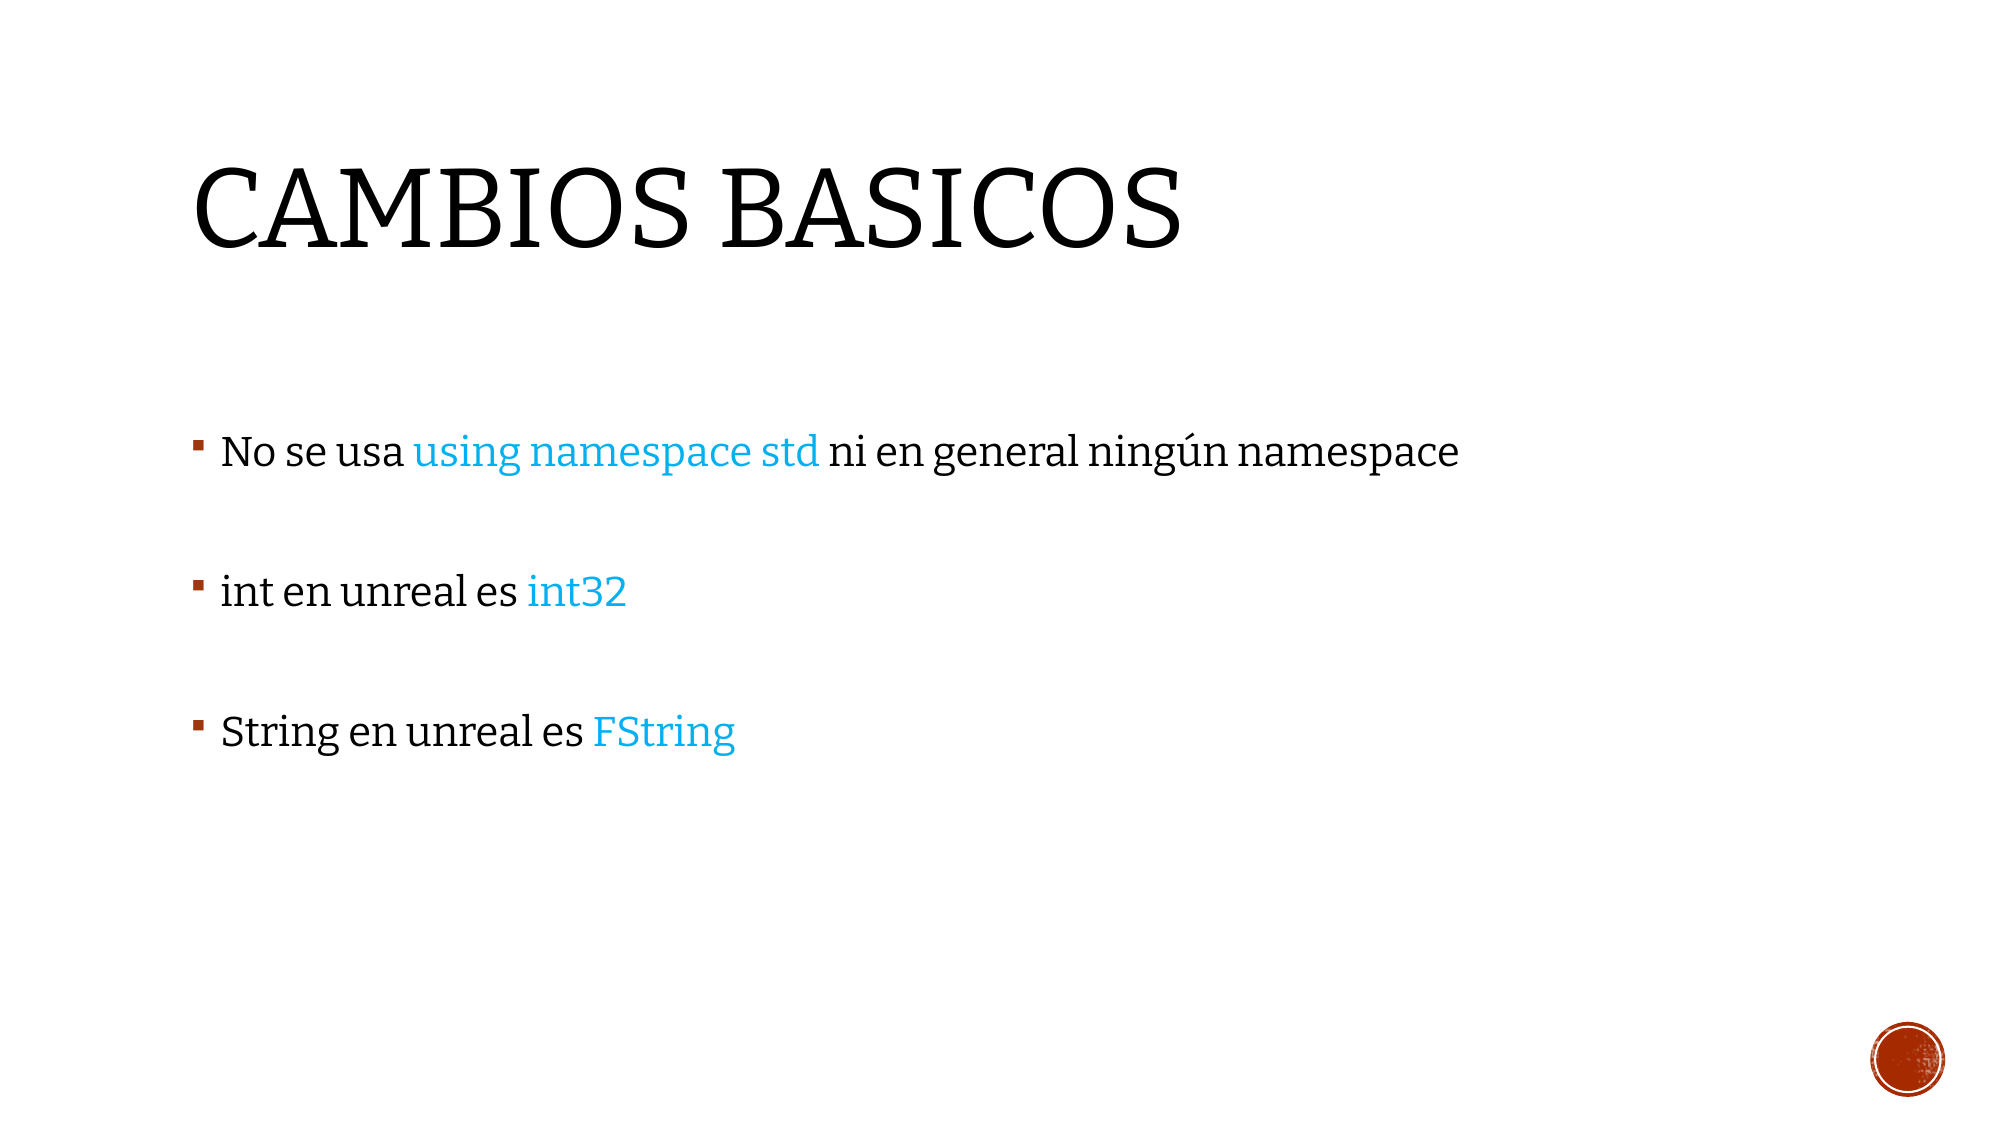

# CaMBIOS BASICOS

No se usa using namespace std ni en general ningún namespace

int en unreal es int32

String en unreal es FString